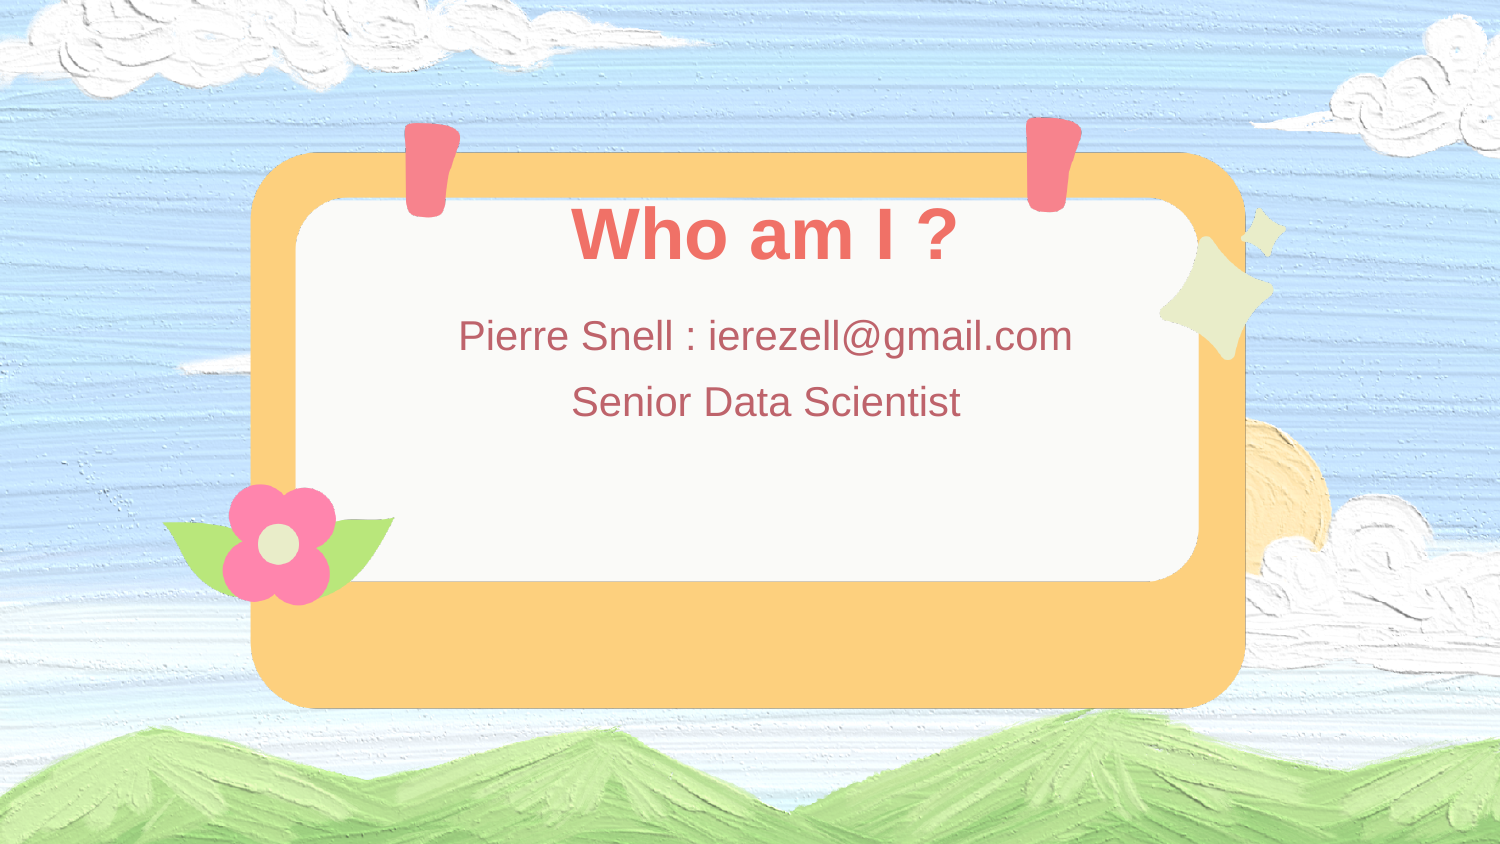

Who am I ?
Pierre Snell : ierezell@gmail.com
Senior Data Scientist